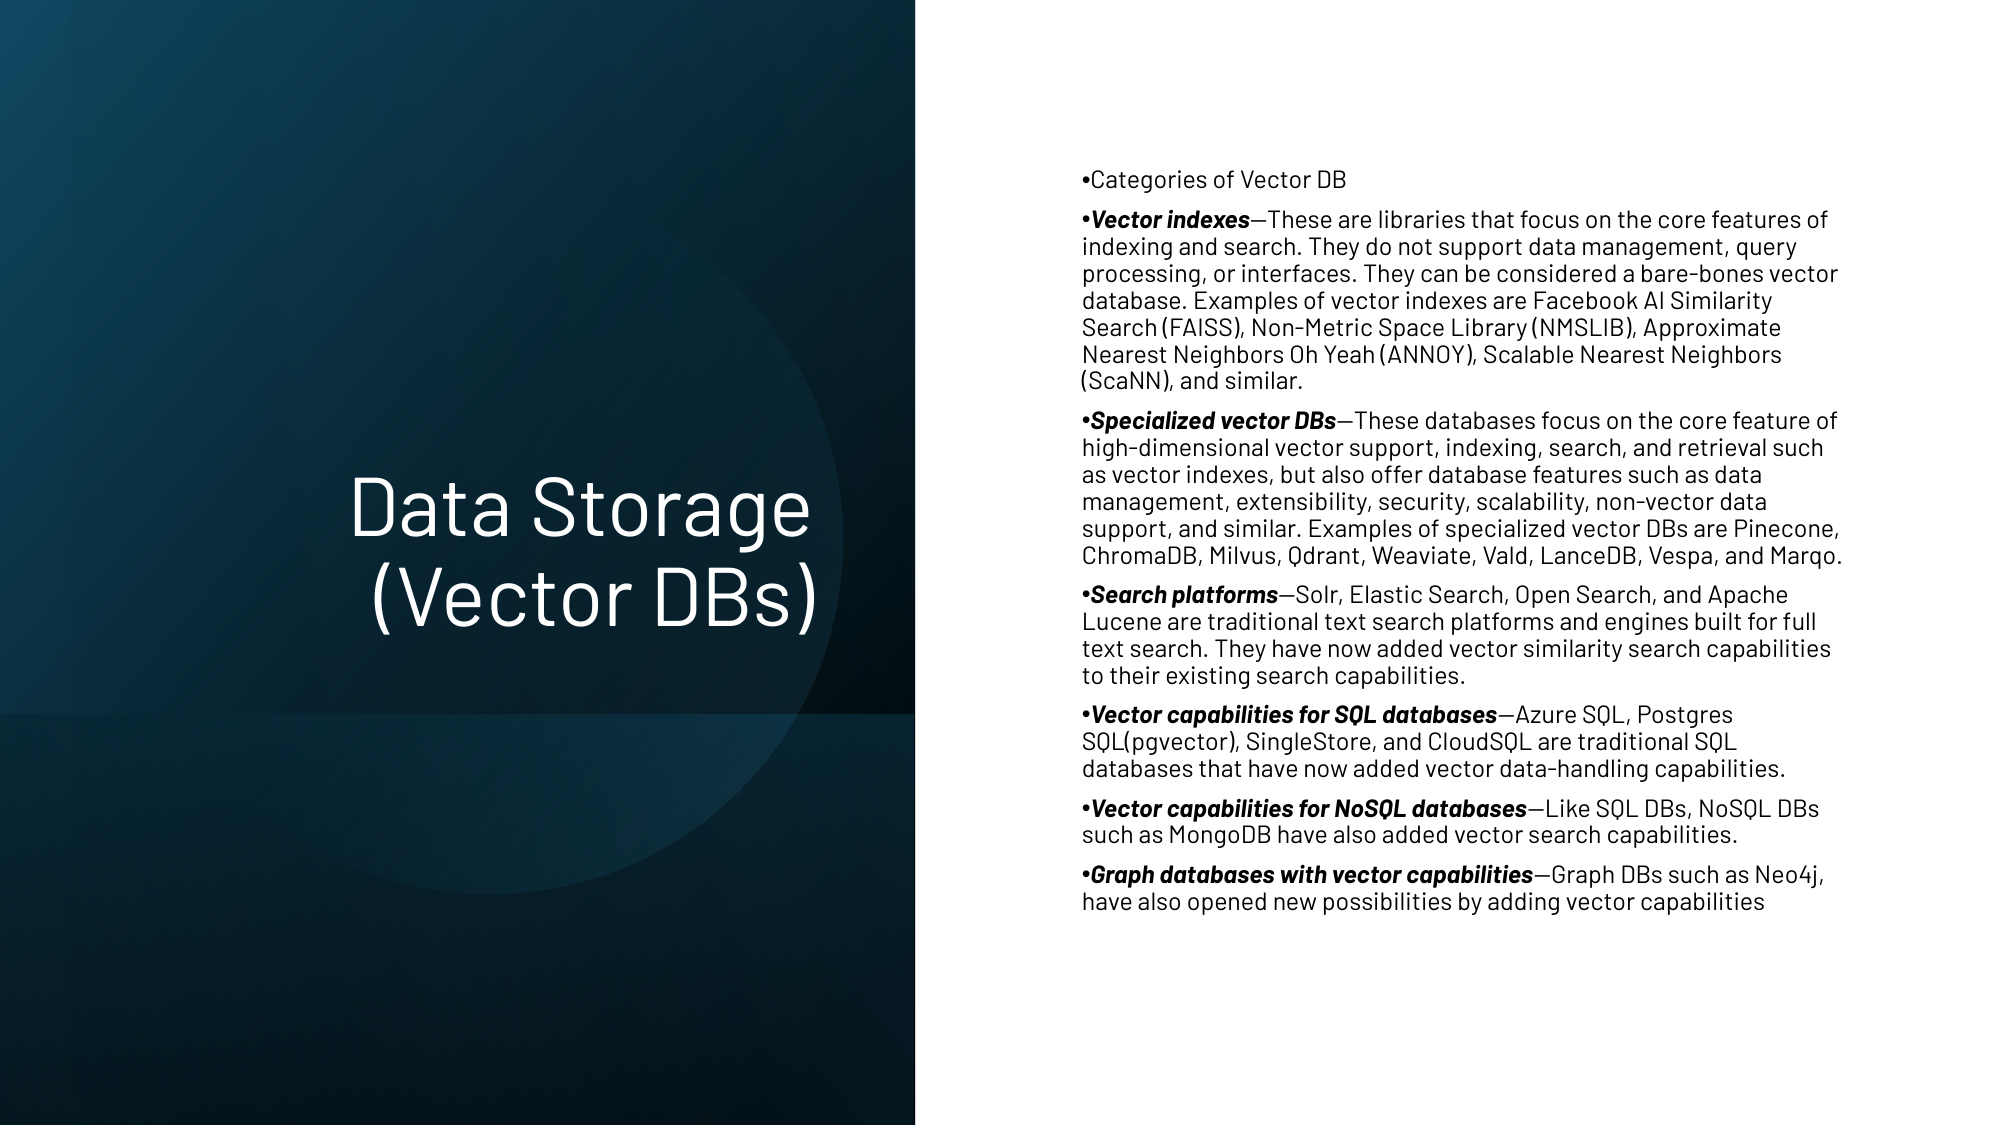

# Data Storage (Vector DBs)

Categories of Vector DB
Vector indexes—These are libraries that focus on the core features of indexing and search. They do not support data management, query processing, or interfaces. They can be considered a bare-bones vector database. Examples of vector indexes are Facebook AI Similarity Search (FAISS), Non-Metric Space Library (NMSLIB), Approximate Nearest Neighbors Oh Yeah (ANNOY), Scalable Nearest Neighbors (ScaNN), and similar.
Specialized vector DBs—These databases focus on the core feature of high-dimensional vector support, indexing, search, and retrieval such as vector indexes, but also offer database features such as data management, extensibility, security, scalability, non-vector data support, and similar. Examples of specialized vector DBs are Pinecone, ChromaDB, Milvus, Qdrant, Weaviate, Vald, LanceDB, Vespa, and Marqo.
Search platforms—Solr, Elastic Search, Open Search, and Apache Lucene are traditional text search platforms and engines built for full text search. They have now added vector similarity search capabilities to their existing search capabilities.
Vector capabilities for SQL databases—Azure SQL, Postgres SQL(pgvector), SingleStore, and CloudSQL are traditional SQL databases that have now added vector data-handling capabilities.
Vector capabilities for NoSQL databases—Like SQL DBs, NoSQL DBs such as MongoDB have also added vector search capabilities.
Graph databases with vector capabilities—Graph DBs such as Neo4j, have also opened new possibilities by adding vector capabilities